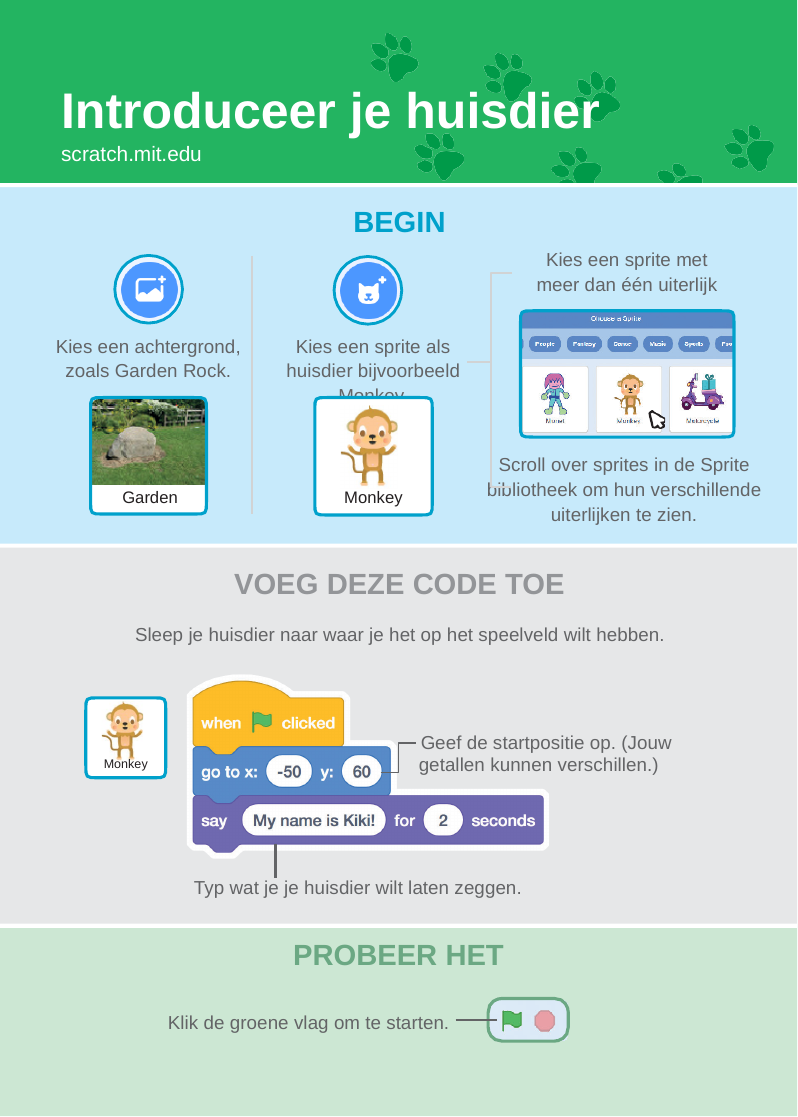

# Introduceer je huisdier
scratch.mit.edu

BEGIN
Kies een sprite met meer dan één uiterlijk

Kies een achtergrond, zoals Garden Rock.
Kies een sprite als huisdier bijvoorbeeld Monkey.

Scroll over sprites in de Sprite bibliotheek om hun verschillende uiterlijken te zien.
Garden
Monkey

VOEG DEZE CODE TOE
Sleep je huisdier naar waar je het op het speelveld wilt hebben.

Geef de startpositie op. (Jouw getallen kunnen verschillen.)
Monkey
Typ wat je je huisdier wilt laten zeggen.

PROBEER HET

Klik de groene vlag om te starten.